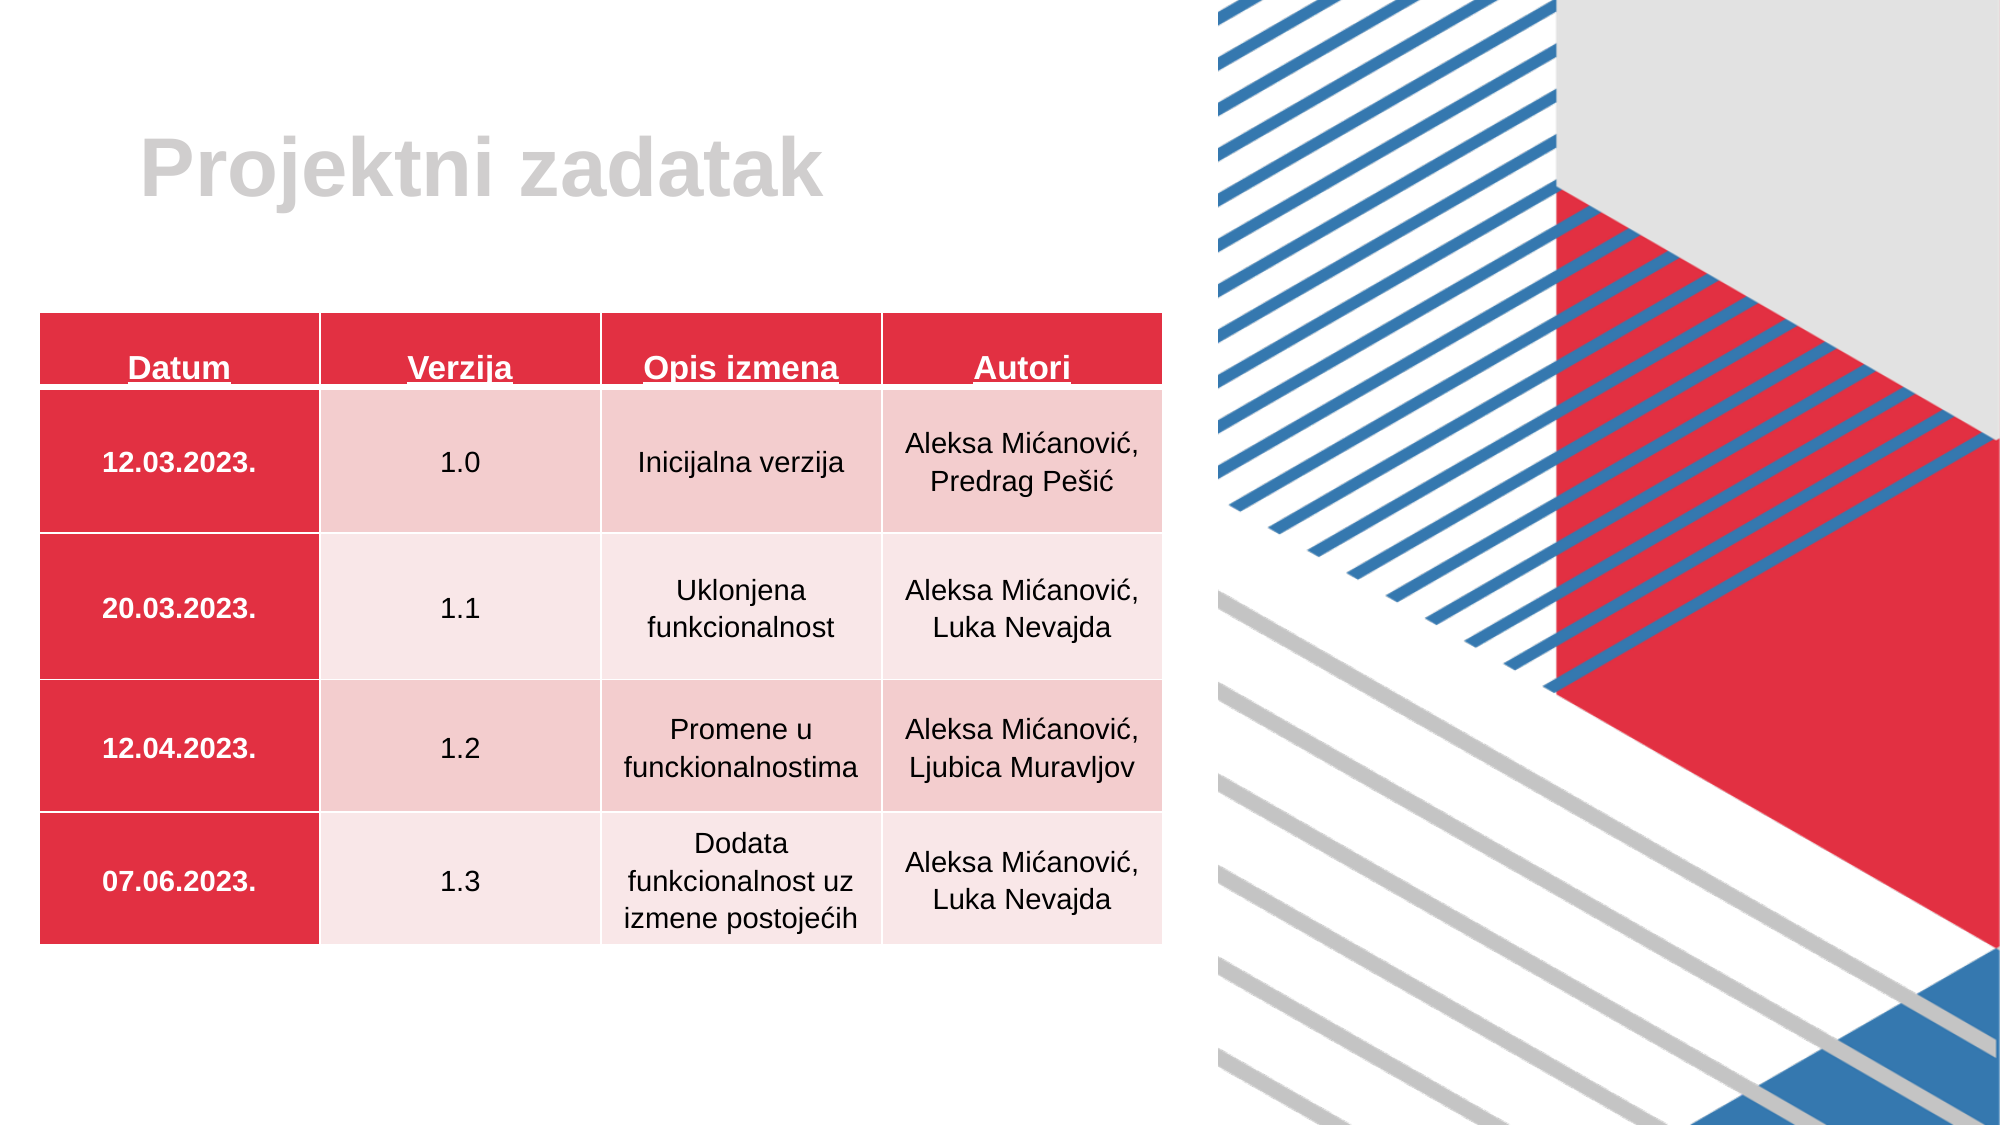

# Projektni zadatak
| Datum | Verzija | Opis izmena | Autori |
| --- | --- | --- | --- |
| 12.03.2023. | 1.0 | Inicijalna verzija | Aleksa Mićanović, Predrag Pešić |
| 20.03.2023. | 1.1 | Uklonjena funkcionalnost | Aleksa Mićanović, Luka Nevajda |
| 12.04.2023. | 1.2 | Promene u funckionalnostima | Aleksa Mićanović, Ljubica Muravljov |
| 07.06.2023. | 1.3 | Dodata funkcionalnost uz izmene postojećih | Aleksa Mićanović, Luka Nevajda |